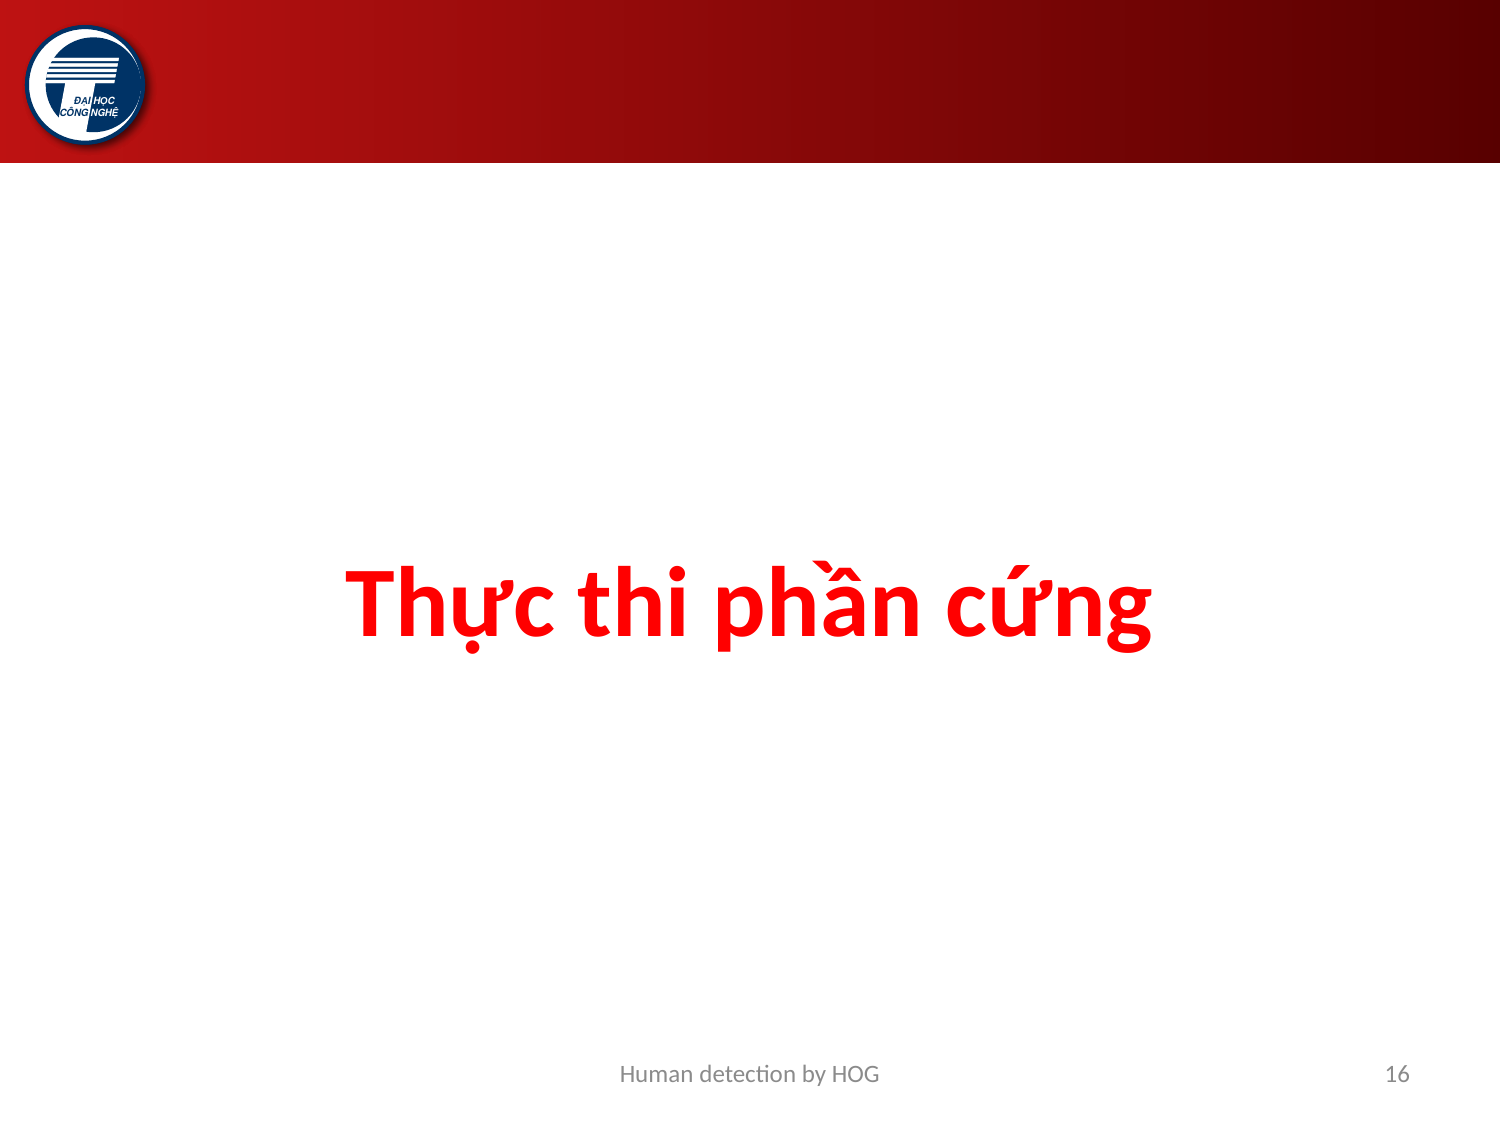

Thực thi phần cứng
Human detection by HOG
16